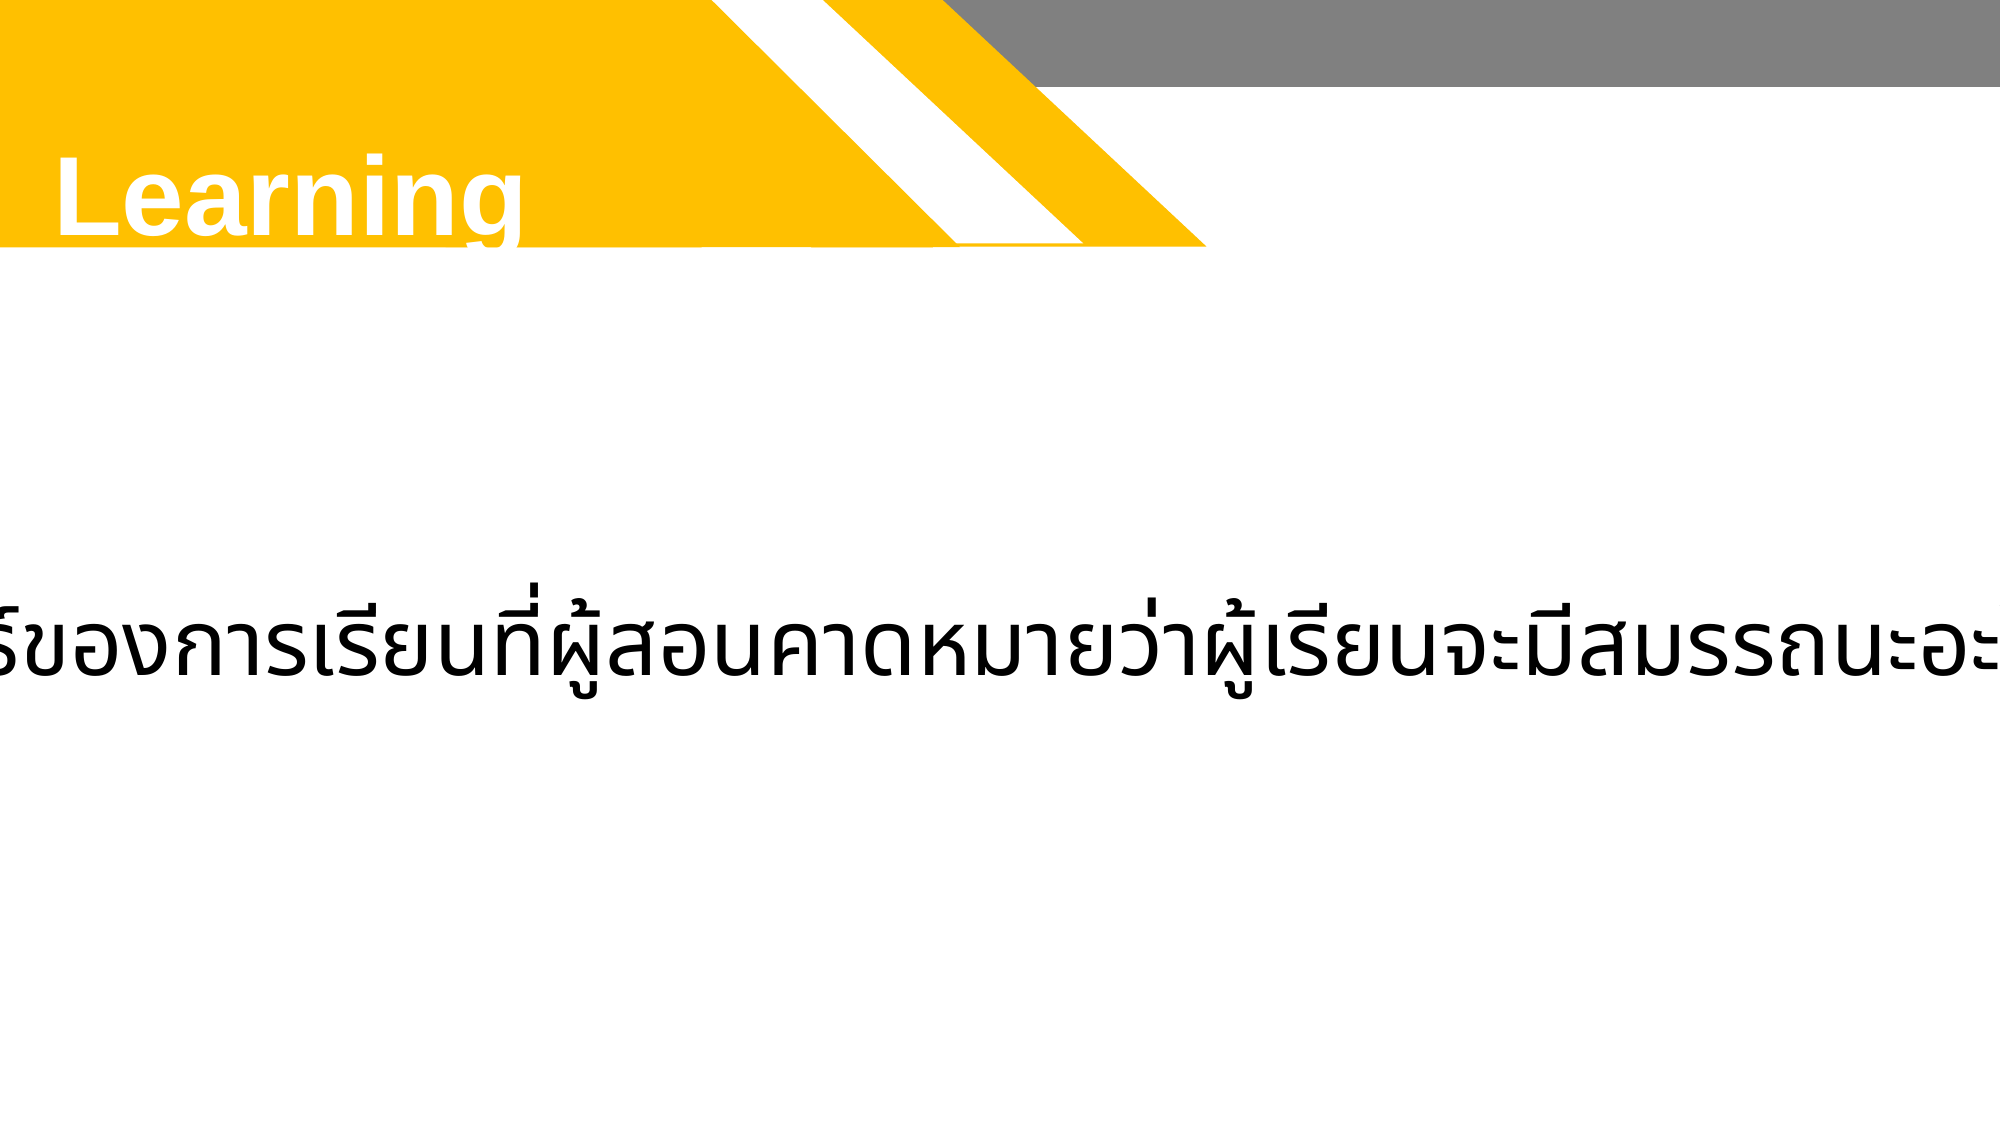

Learning Outcomes
      ผลลัพธ์ของการเรียนที่ผู้สอนคาดหมายว่าผู้เรียนจะมีสมรรถนะอะไรบ้าง ?